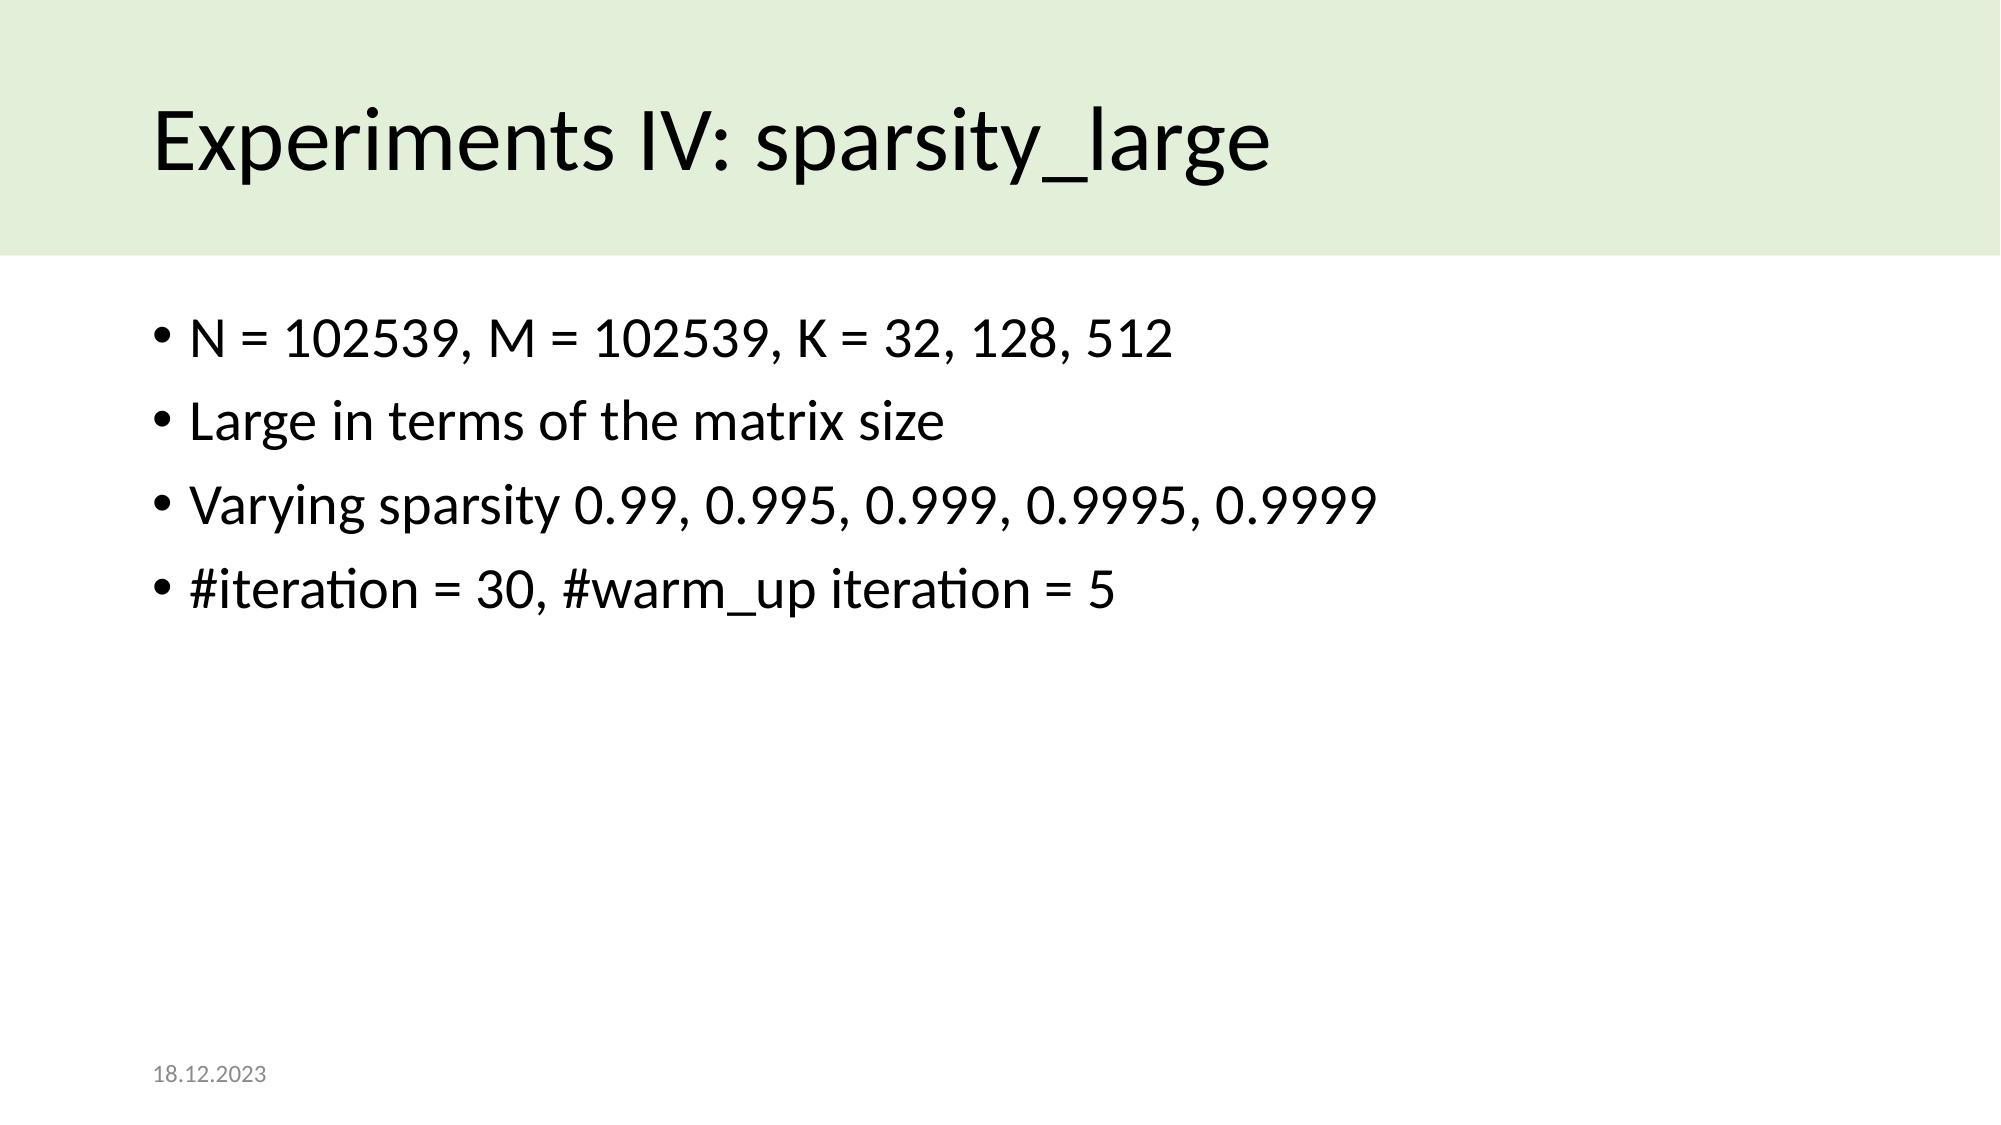

Experiments IV: sparsity_large
N = 102539, M = 102539, K = 32, 128, 512
Large in terms of the matrix size
Varying sparsity 0.99, 0.995, 0.999, 0.9995, 0.9999
#iteration = 30, #warm_up iteration = 5

18.12.2023